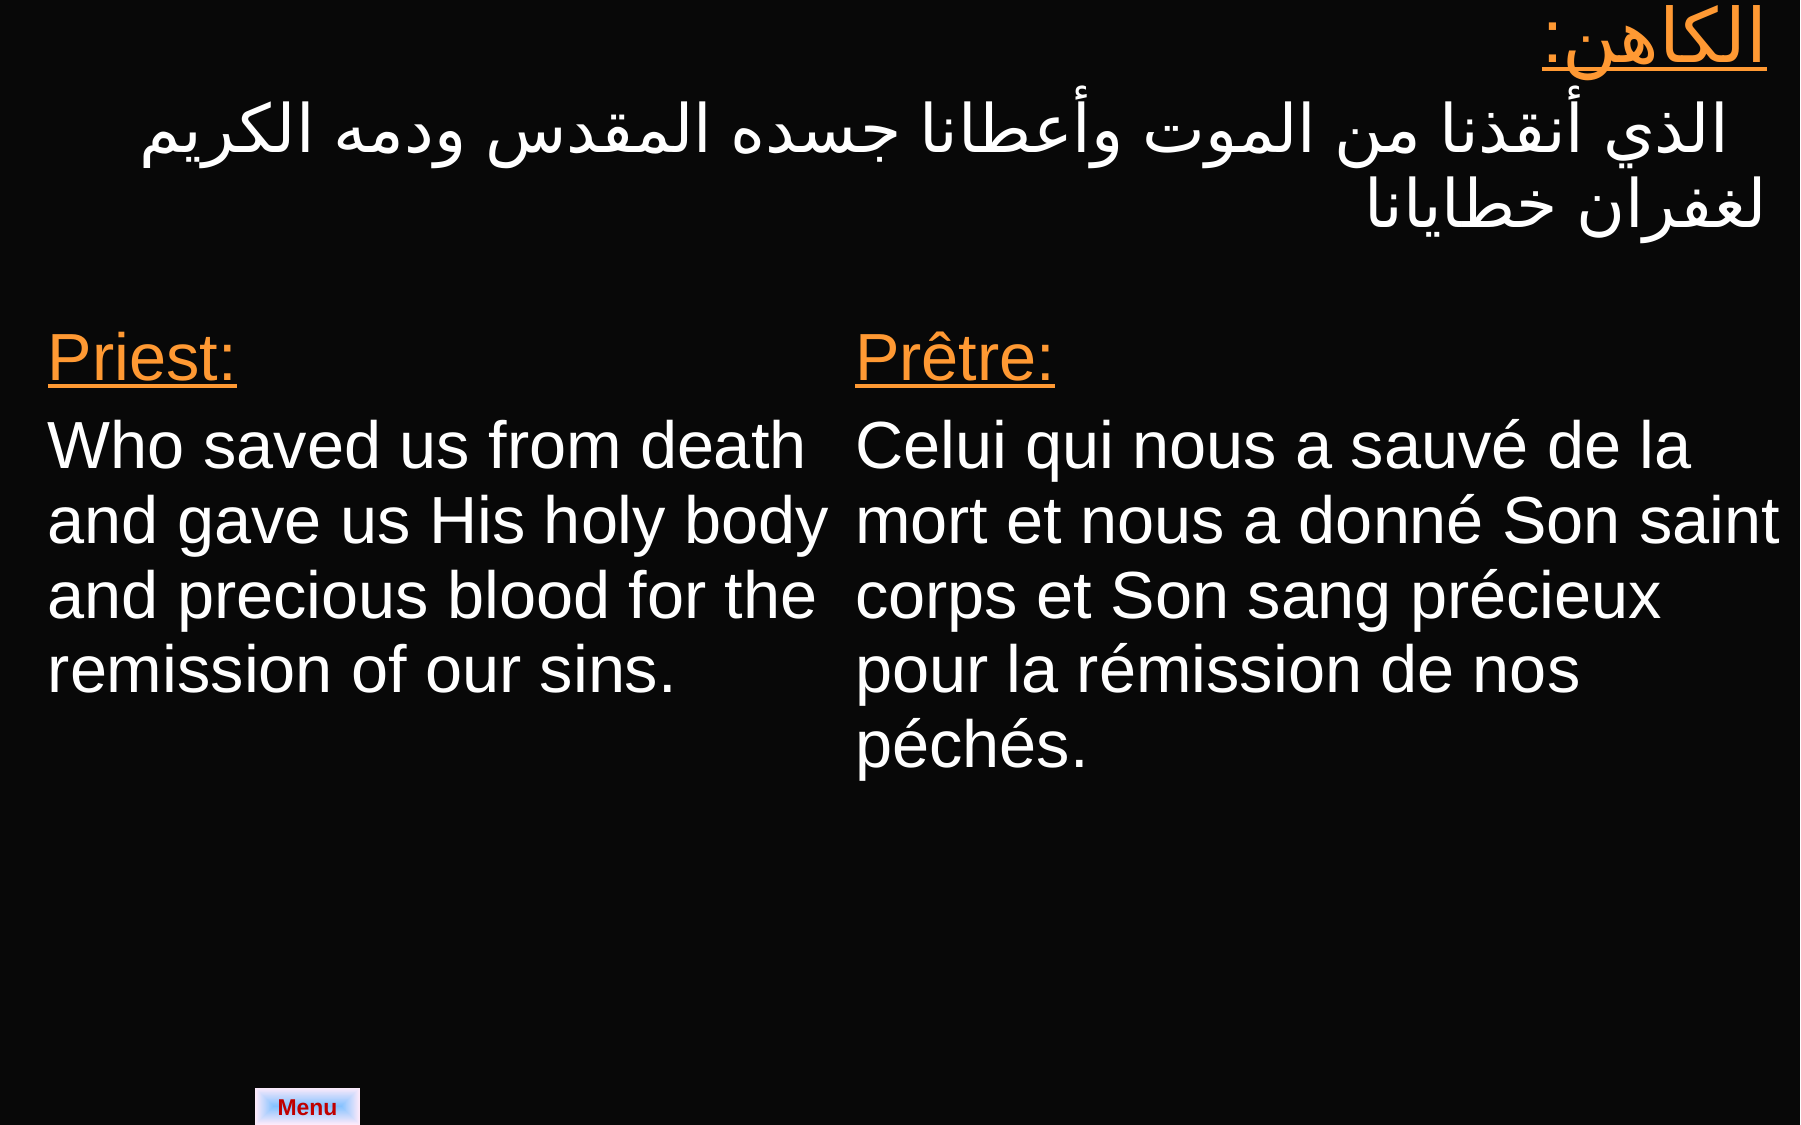

| الكاهن: الذي أنقذنا من الموت وأعطانا جسده المقدس ودمه الكريم لغفران خطايانا |  |
| --- | --- |
| Priest: Who saved us from death and gave us His holy body and precious blood for the remission of our sins. | Prêtre: Celui qui nous a sauvé de la mort et nous a donné Son saint corps et Son sang précieux pour la rémission de nos péchés. |

Menu